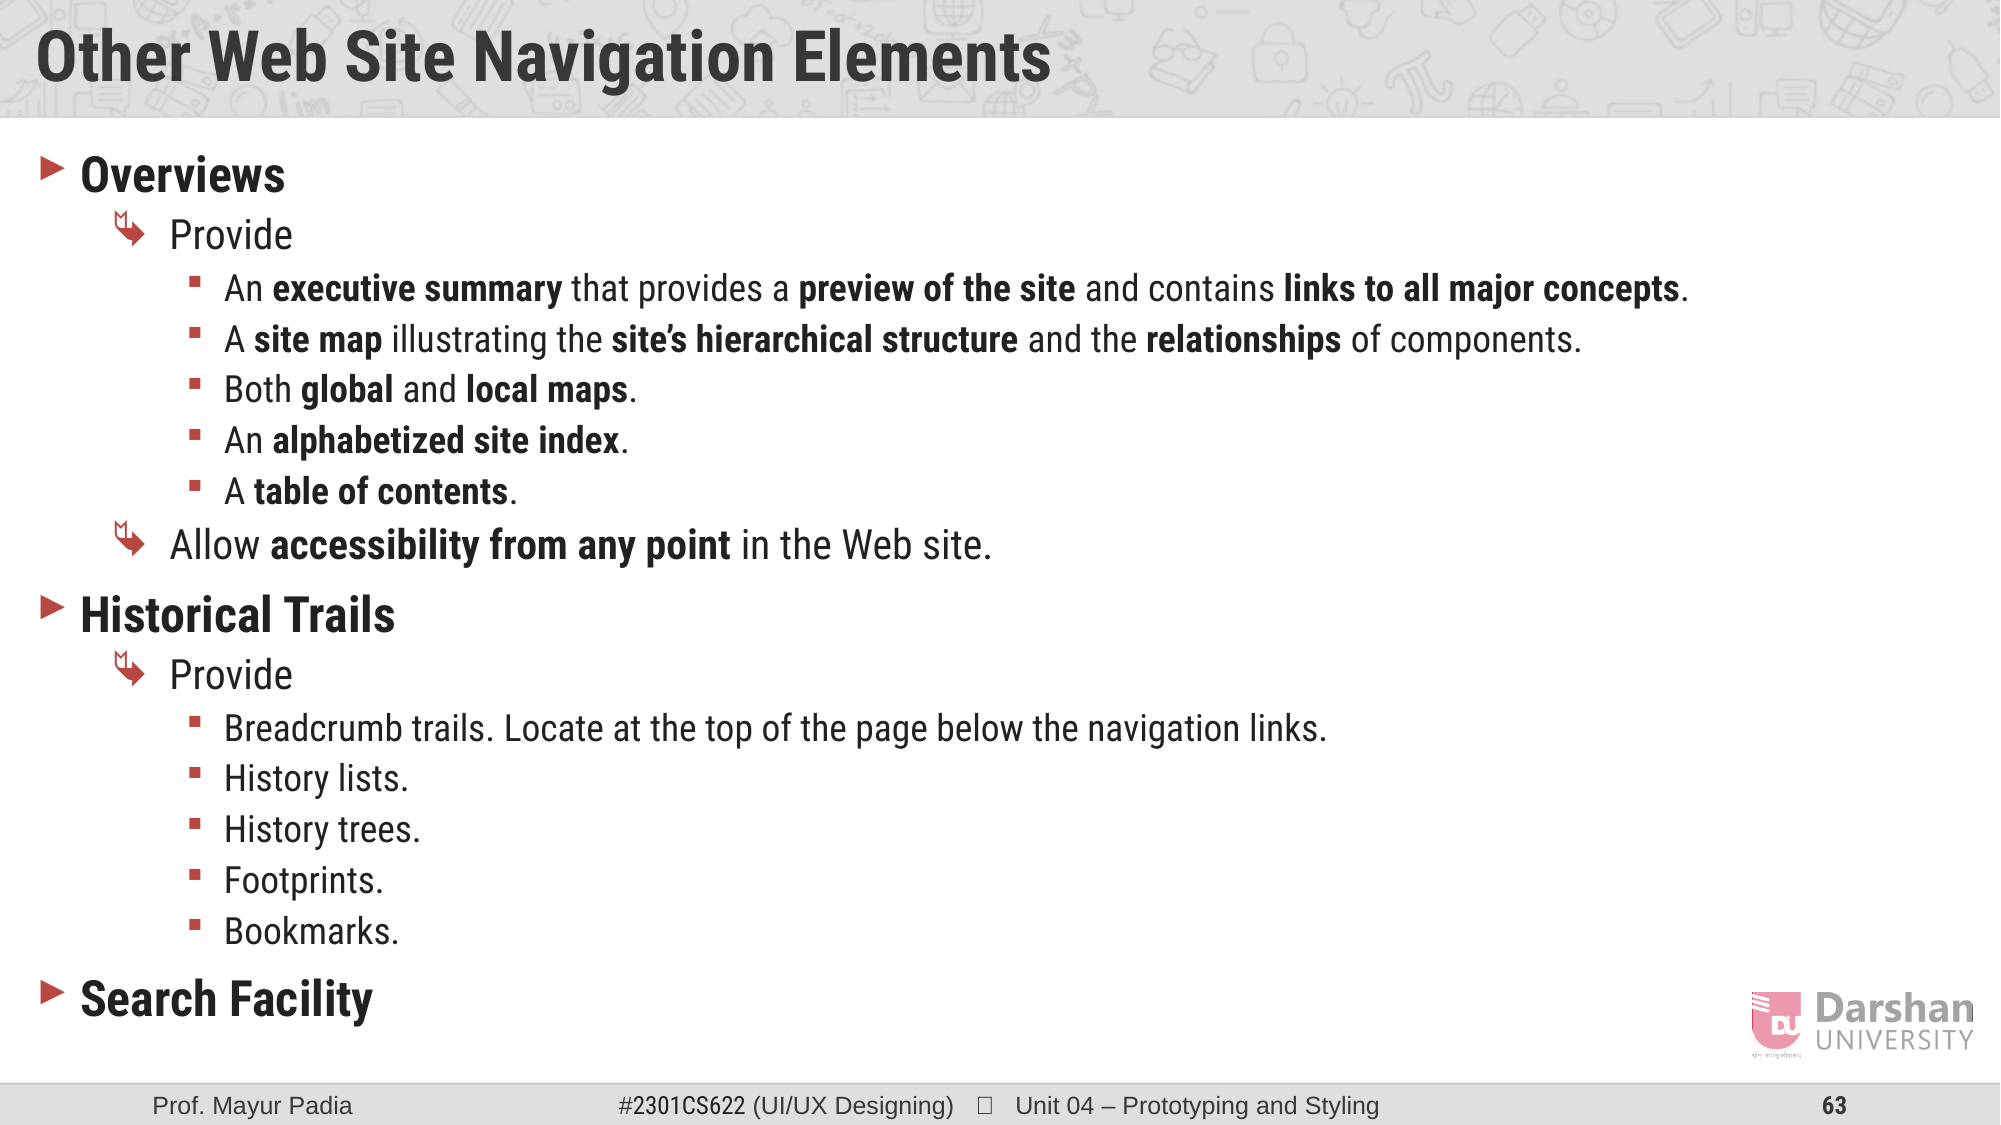

# Other Web Site Navigation Elements
Overviews
Provide
An executive summary that provides a preview of the site and contains links to all major concepts.
A site map illustrating the site’s hierarchical structure and the relationships of components.
Both global and local maps.
An alphabetized site index.
A table of contents.
Allow accessibility from any point in the Web site.
Historical Trails
Provide
Breadcrumb trails. Locate at the top of the page below the navigation links.
History lists.
History trees.
Footprints.
Bookmarks.
Search Facility